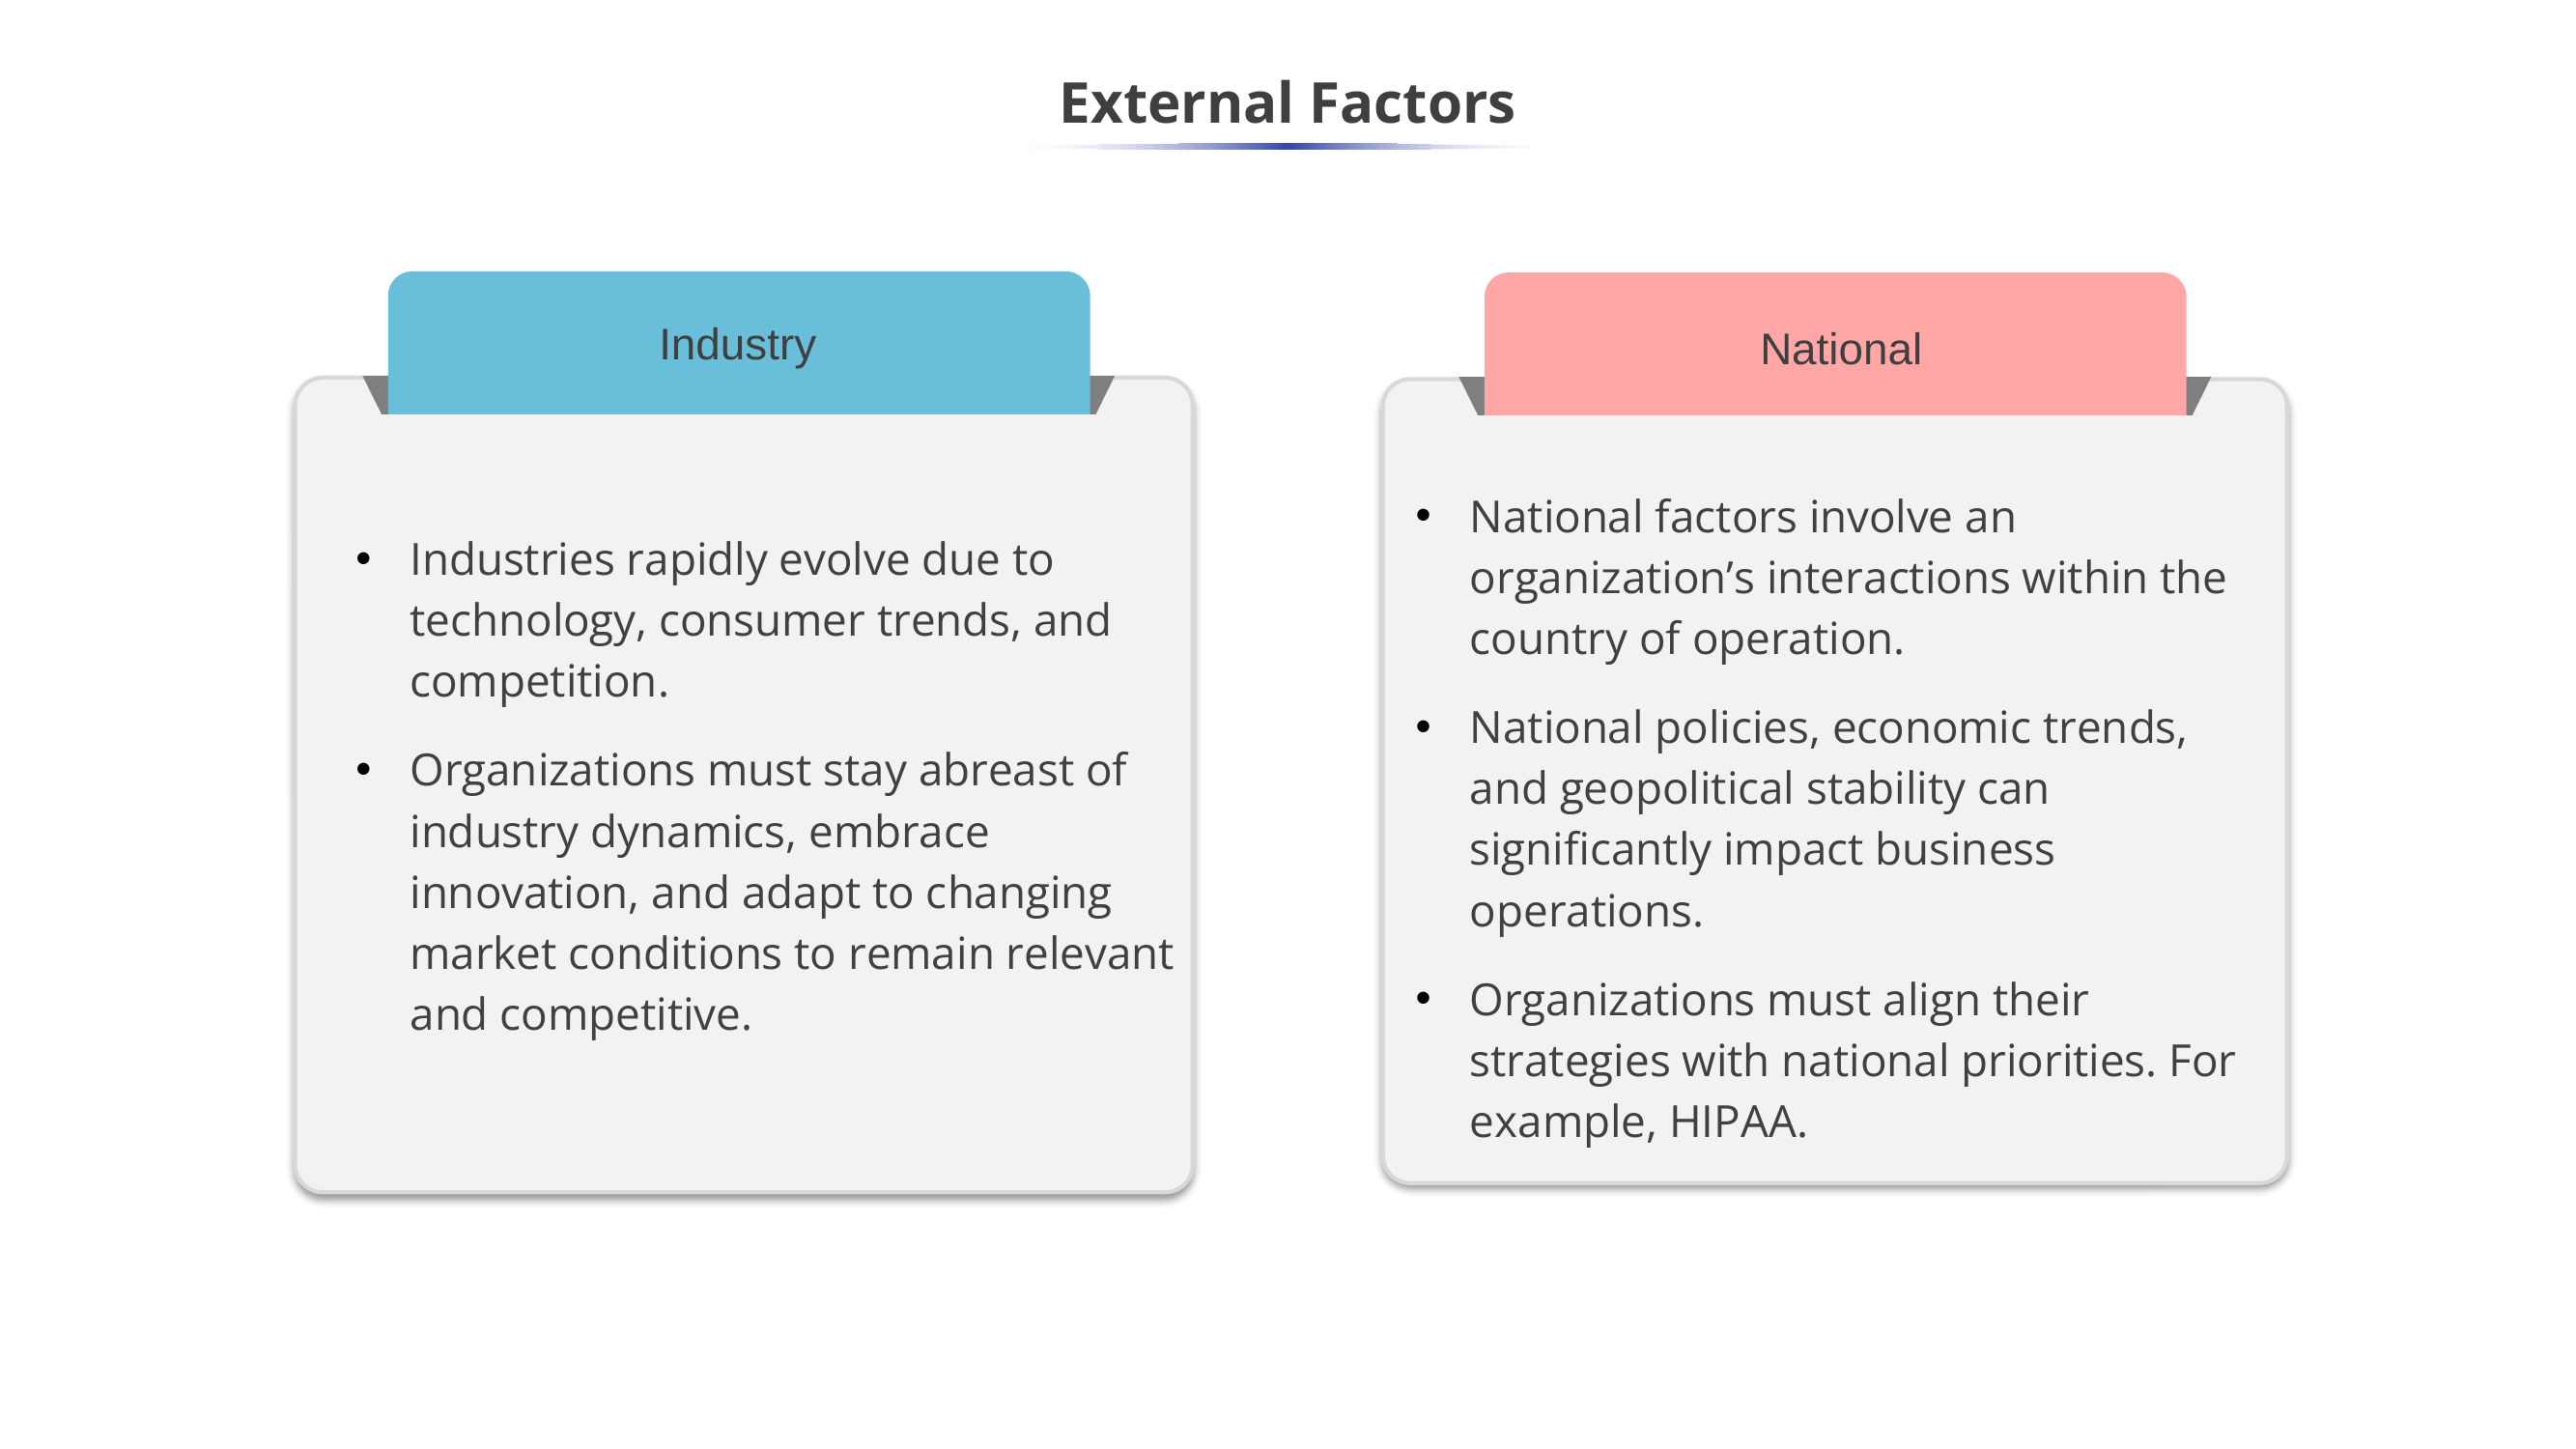

# External Factors

Industry

Industries rapidly evolve due to technology, consumer trends, and competition.

Organizations must stay abreast of industry dynamics, embrace innovation, and adapt to changing market conditions to remain relevant and competitive.

National

National factors involve an organization’s interactions within the country of operation.

National policies, economic trends, and geopolitical stability can significantly impact business operations.

Organizations must align their strategies with national priorities. For example, HIPAA.